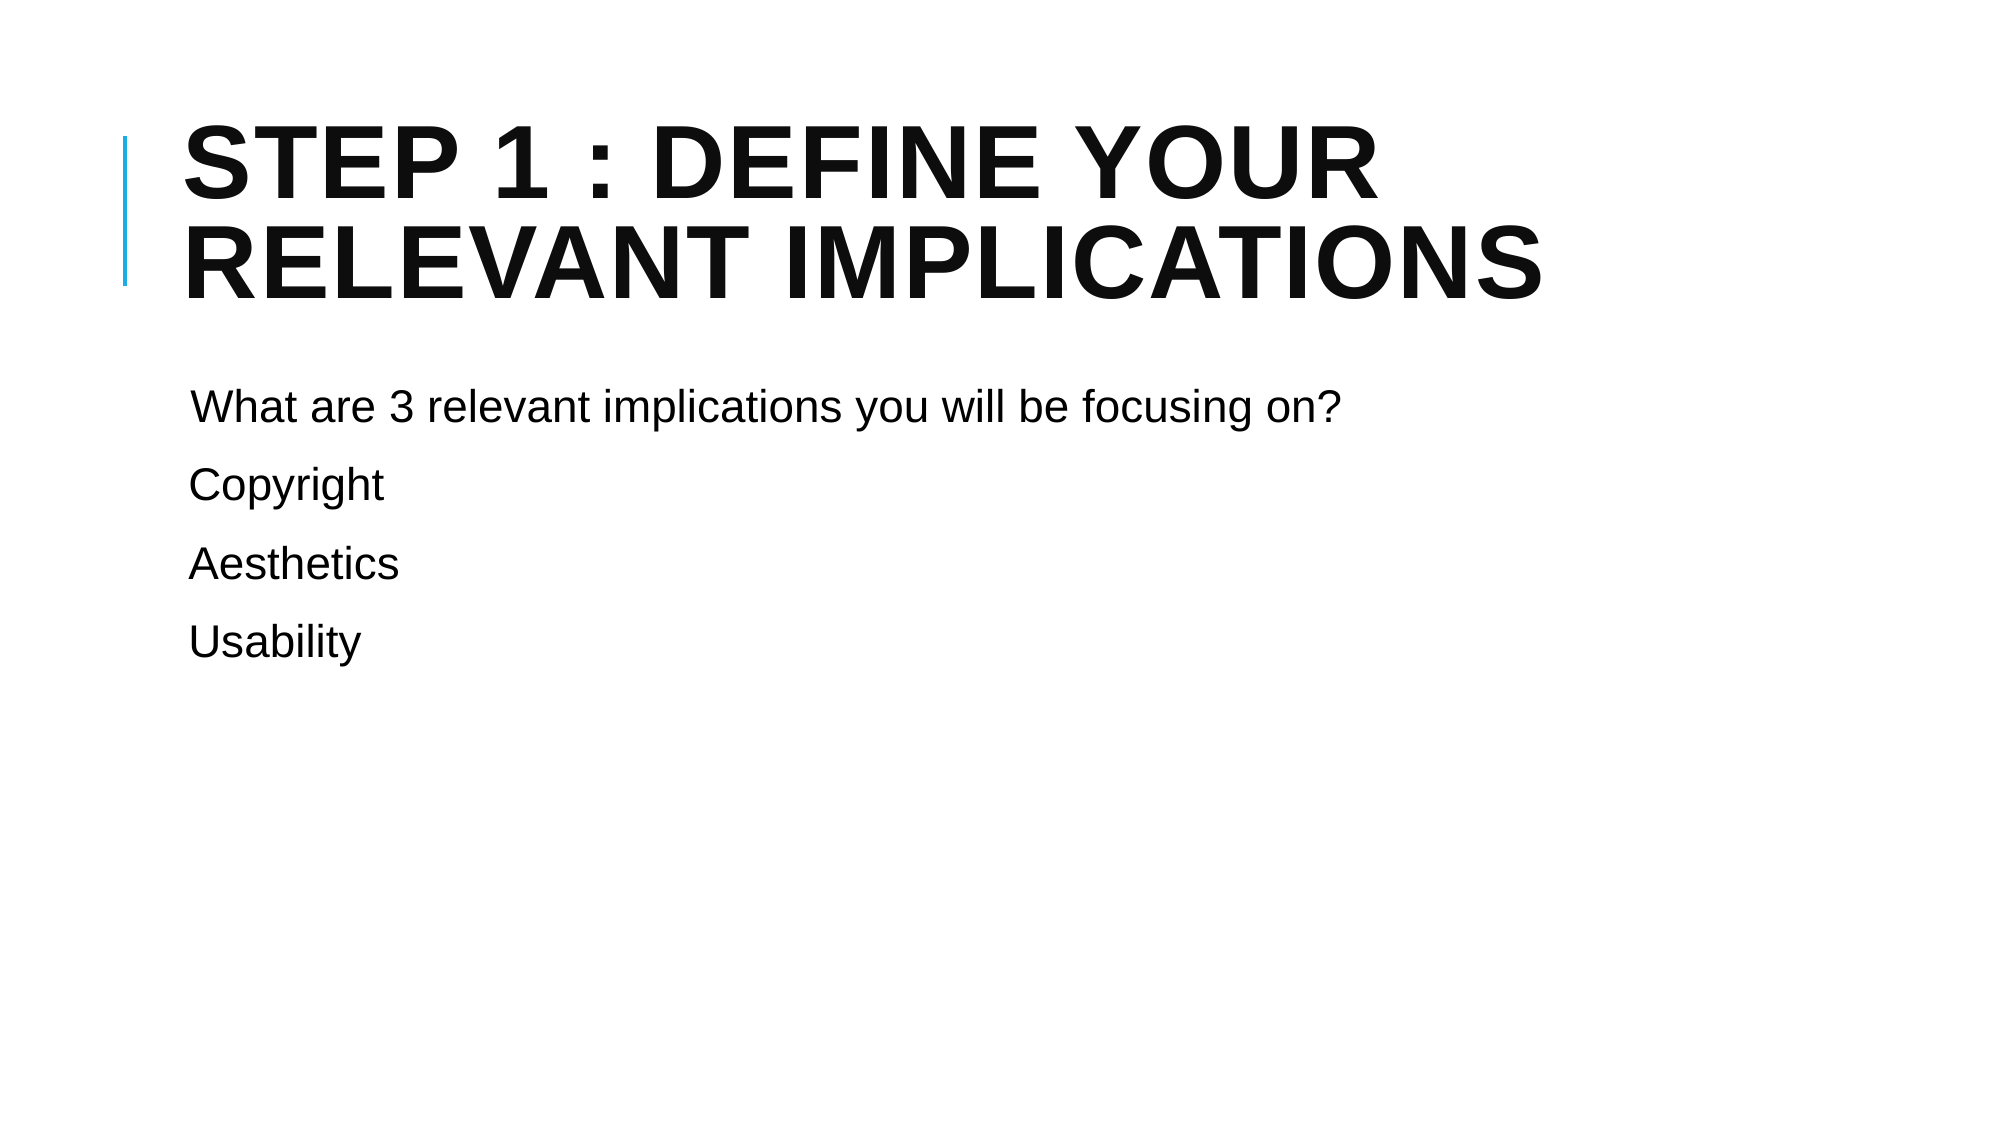

# Step 1 : Define your relevant implications
What are 3 relevant implications you will be focusing on?
 Copyright
 Aesthetics
 Usability